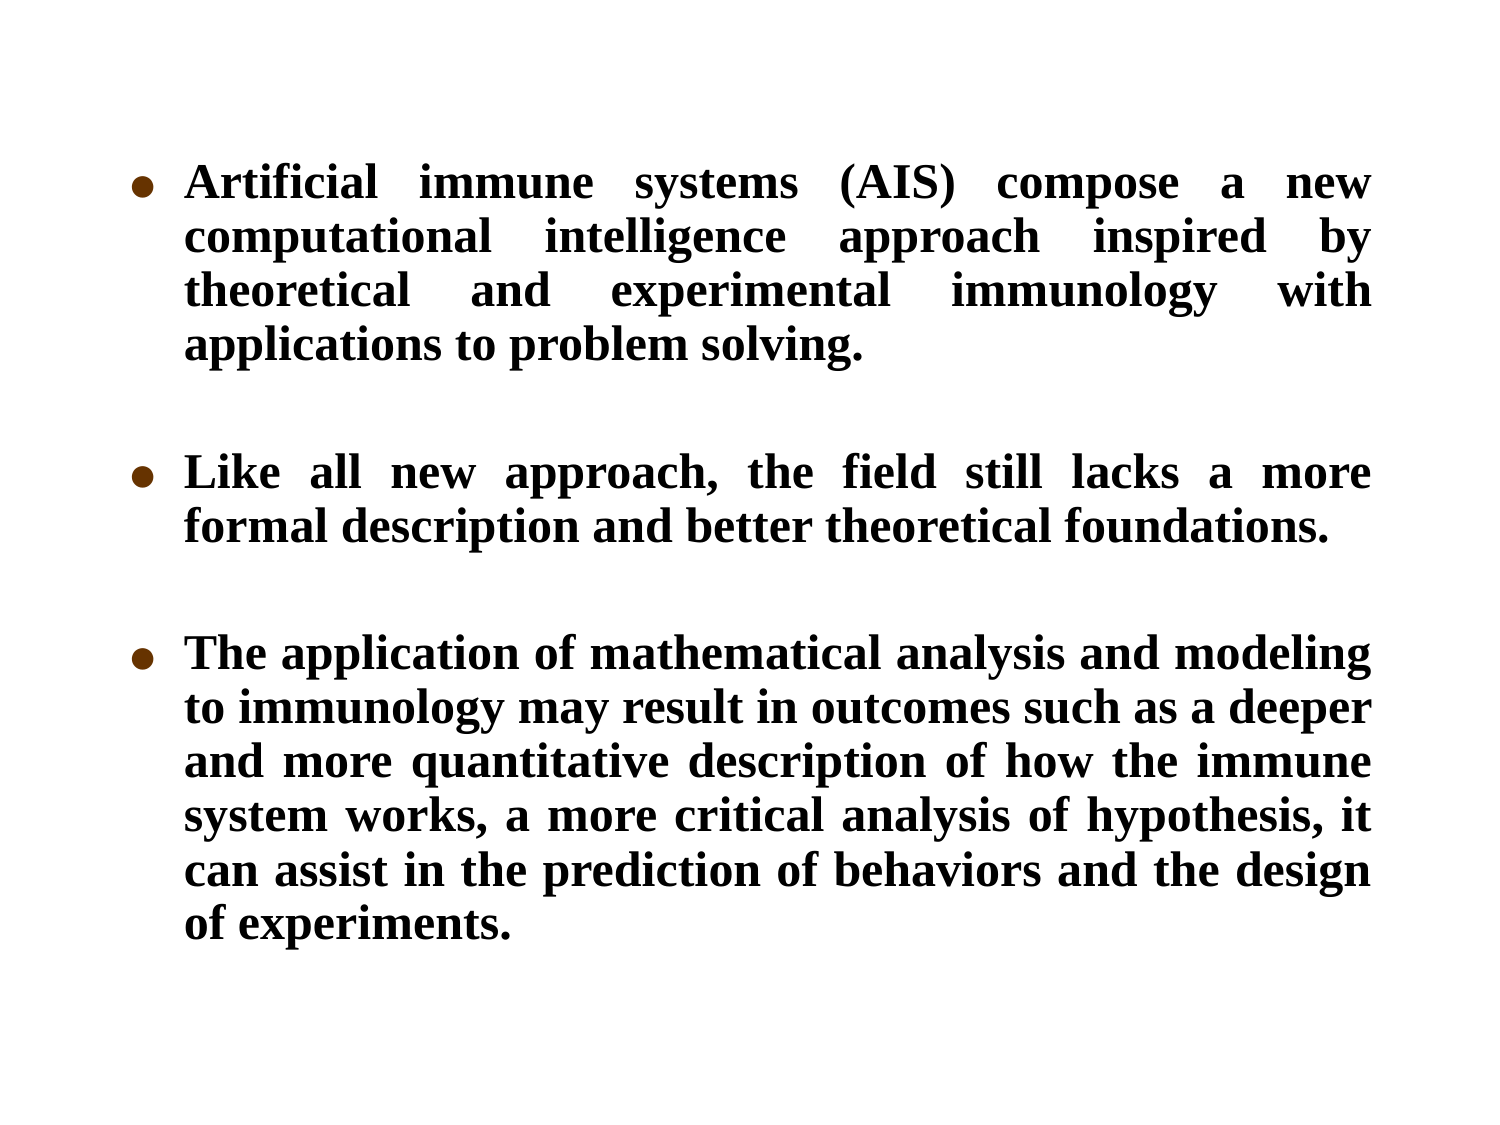

Artificial immune systems (AIS) compose a new computational intelligence approach inspired by theoretical and experimental immunology with applications to problem solving.

Like all new approach, the field still lacks a more formal description and better theoretical foundations.

The application of mathematical analysis and modeling to immunology may result in outcomes such as a deeper and more quantitative description of how the immune system works, a more critical analysis of hypothesis, it can assist in the prediction of behaviors and the design of experiments.